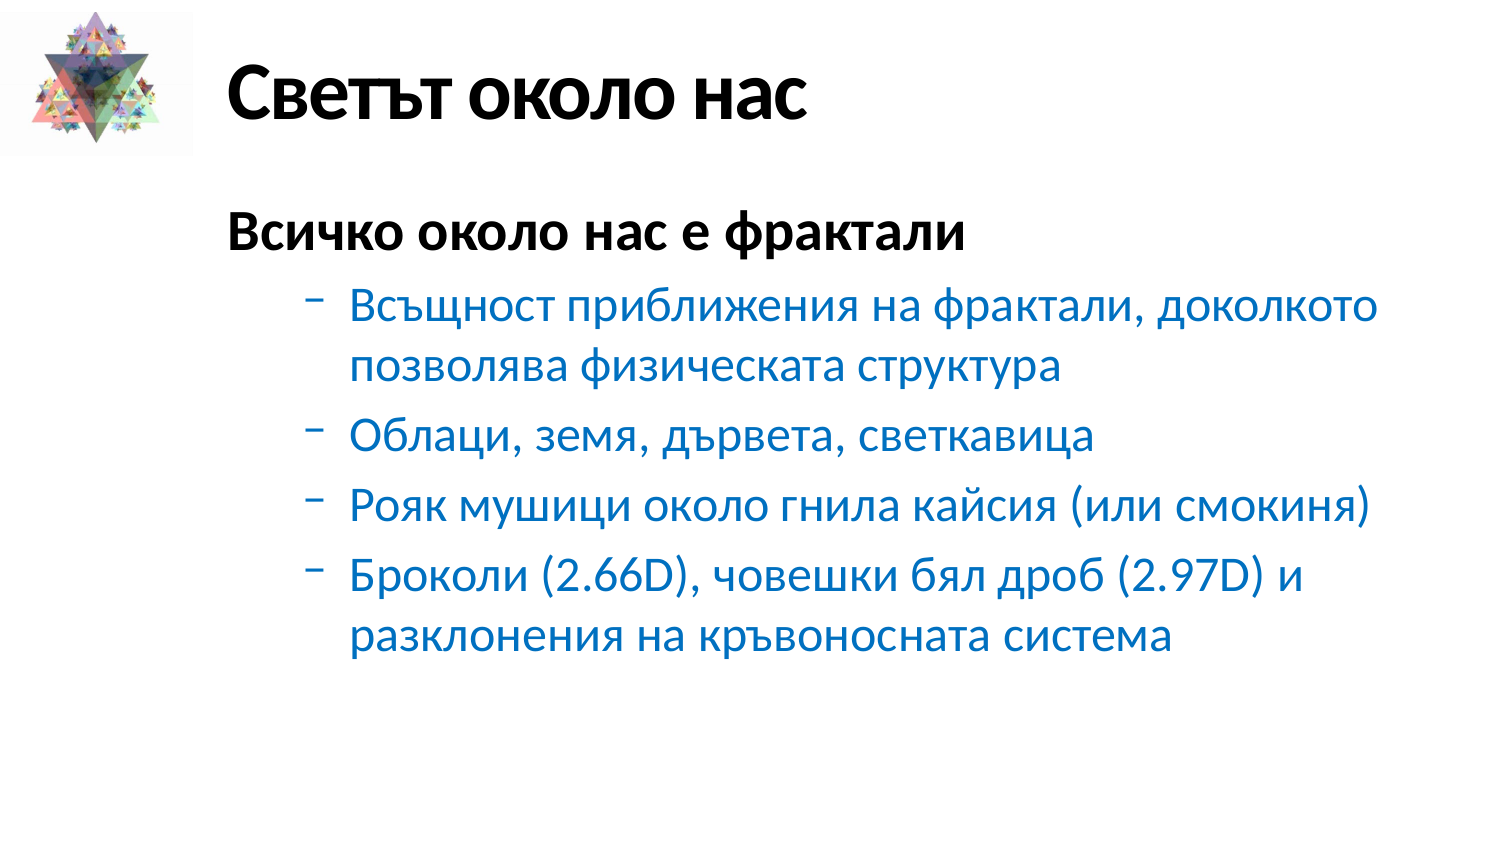

# Светът около нас
Всичко около нас е фрактали
Всъщност приближения на фрактали, доколкото позволява физическата структура
Облаци, земя, дървета, светкавица
Рояк мушици около гнила кайсия (или смокиня)
Броколи (2.66D), човешки бял дроб (2.97D) и разклонения на кръвоносната система